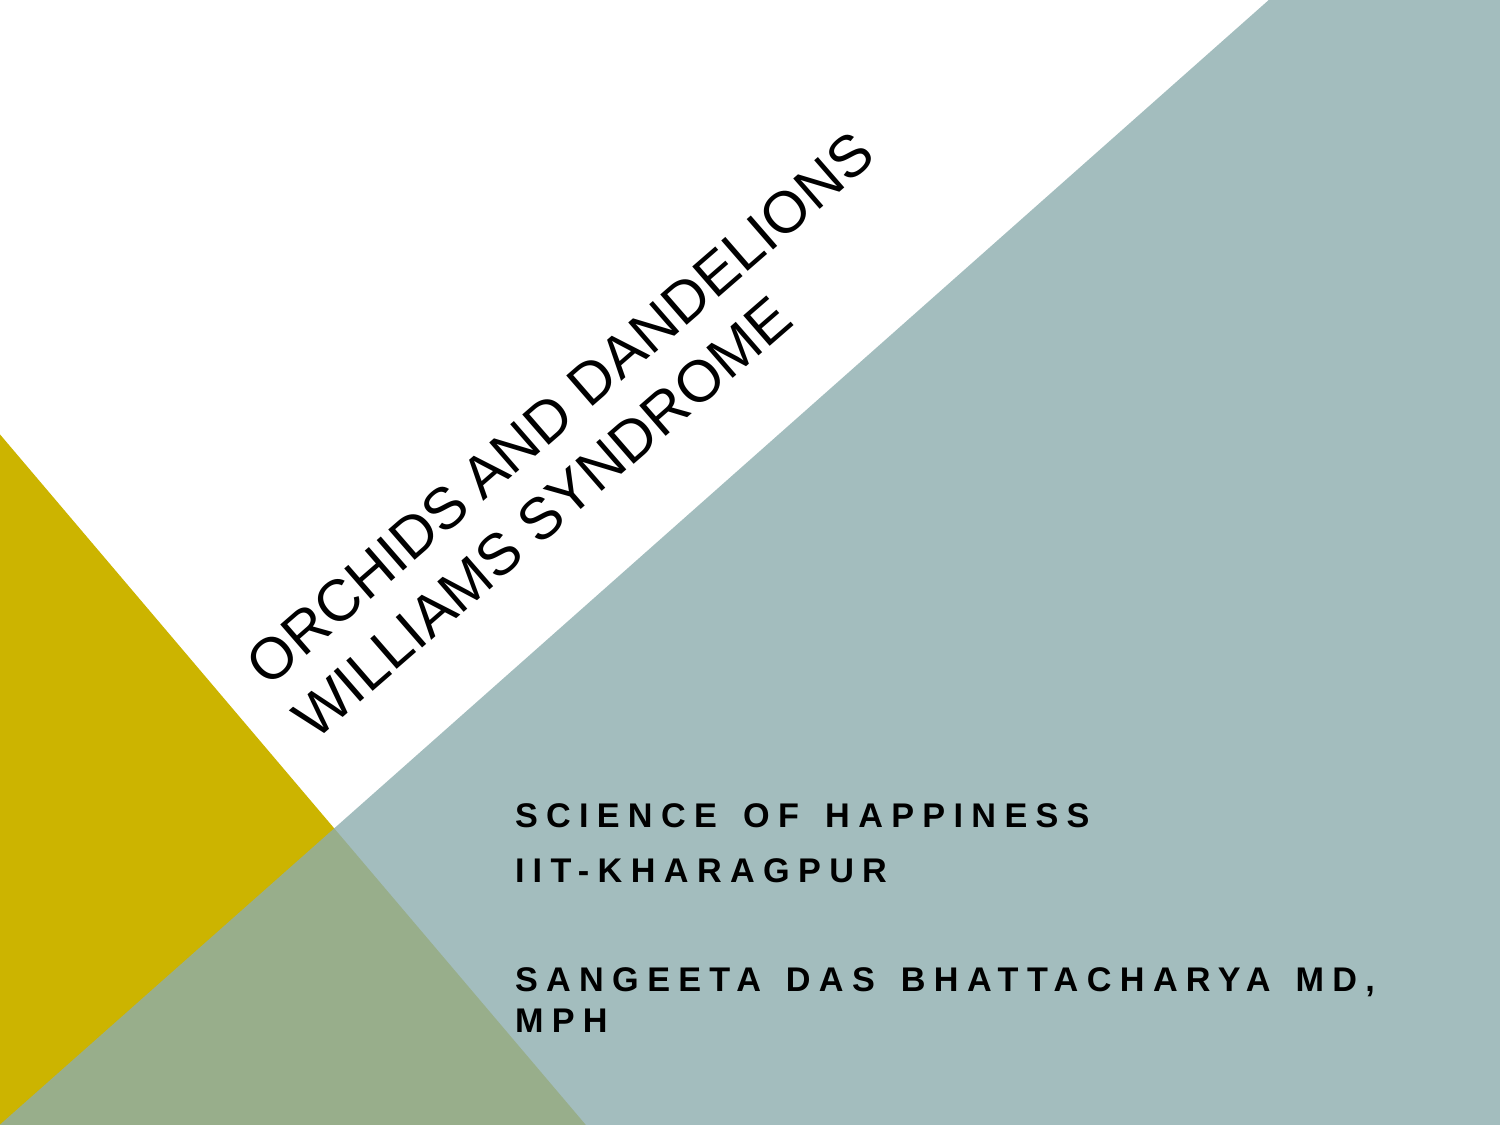

# Orchids and Dandelions Williams Syndrome

Science of Happiness
IIT-Kharagpur

Sangeeta Das Bhattacharya MD, MPH